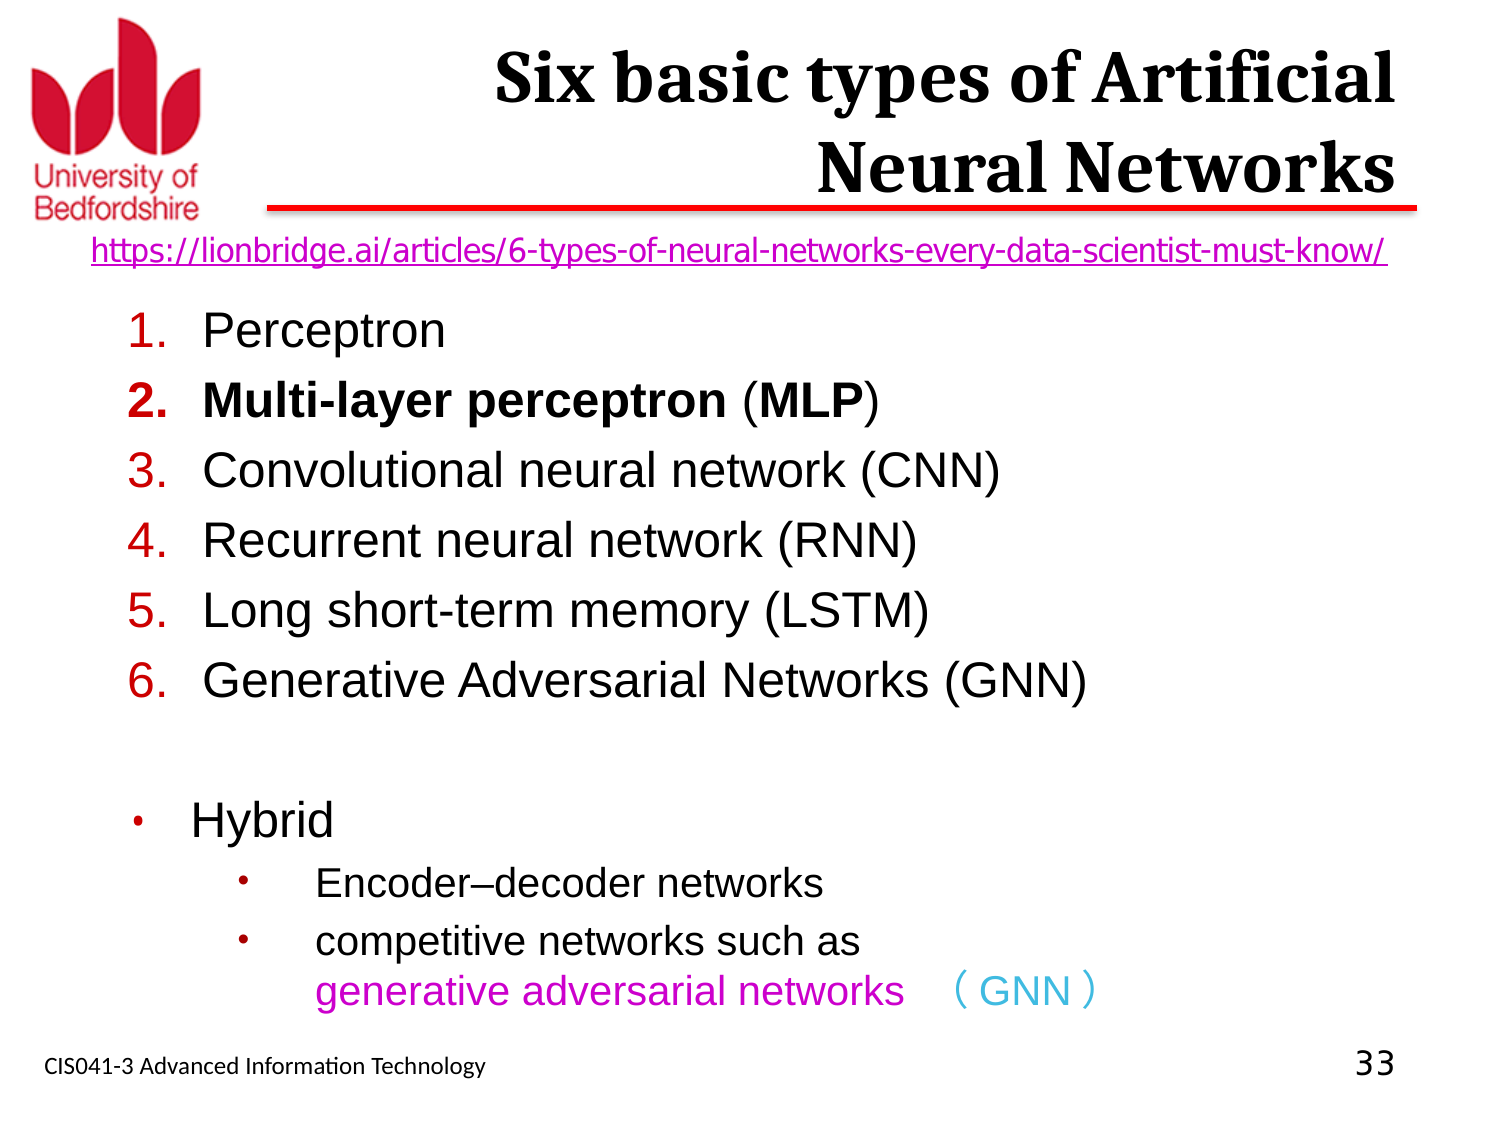

# Six basic types of Artificial Neural Networks
https://lionbridge.ai/articles/6-types-of-neural-networks-every-data-scientist-must-know/

Perceptron
Multi-layer perceptron (MLP)
Convolutional neural network (CNN)
Recurrent neural network (RNN)
Long short-term memory (LSTM)
Generative Adversarial Networks (GNN)

Hybrid
Encoder–decoder networks
competitive networks such as generative adversarial networks （GNN）

CIS041-3 Advanced Information Technology